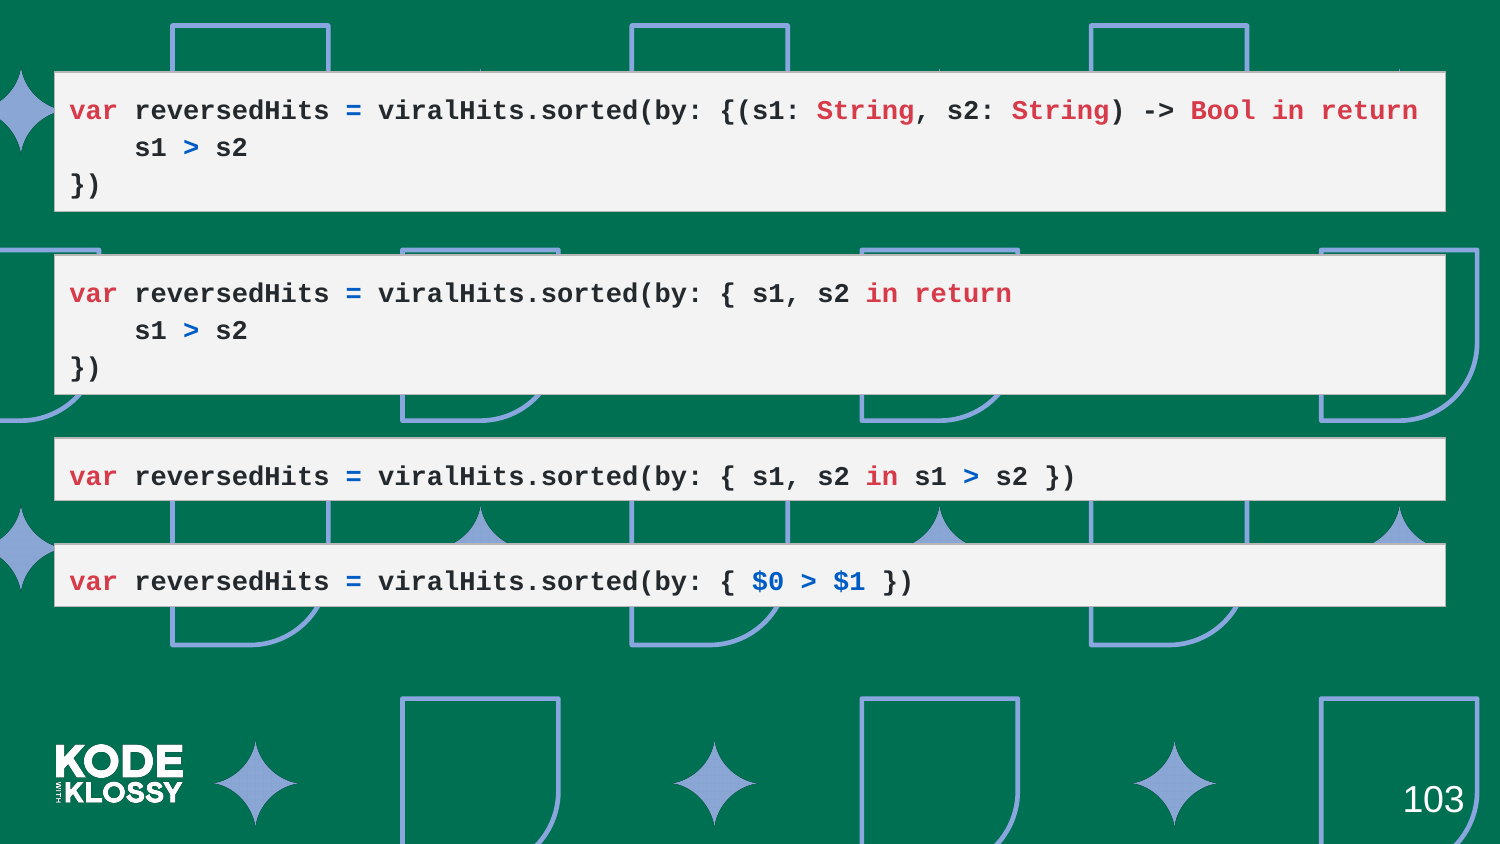

var reversedHits = viralHits.sorted(by: {(s1: String, s2: String) -> Bool in return
    s1 > s2
})

var reversedHits = viralHits.sorted(by: { s1, s2 in return
    s1 > s2
})

var reversedHits = viralHits.sorted(by: { s1, s2 in s1 > s2 })

var reversedHits = viralHits.sorted(by: { $0 > $1 })